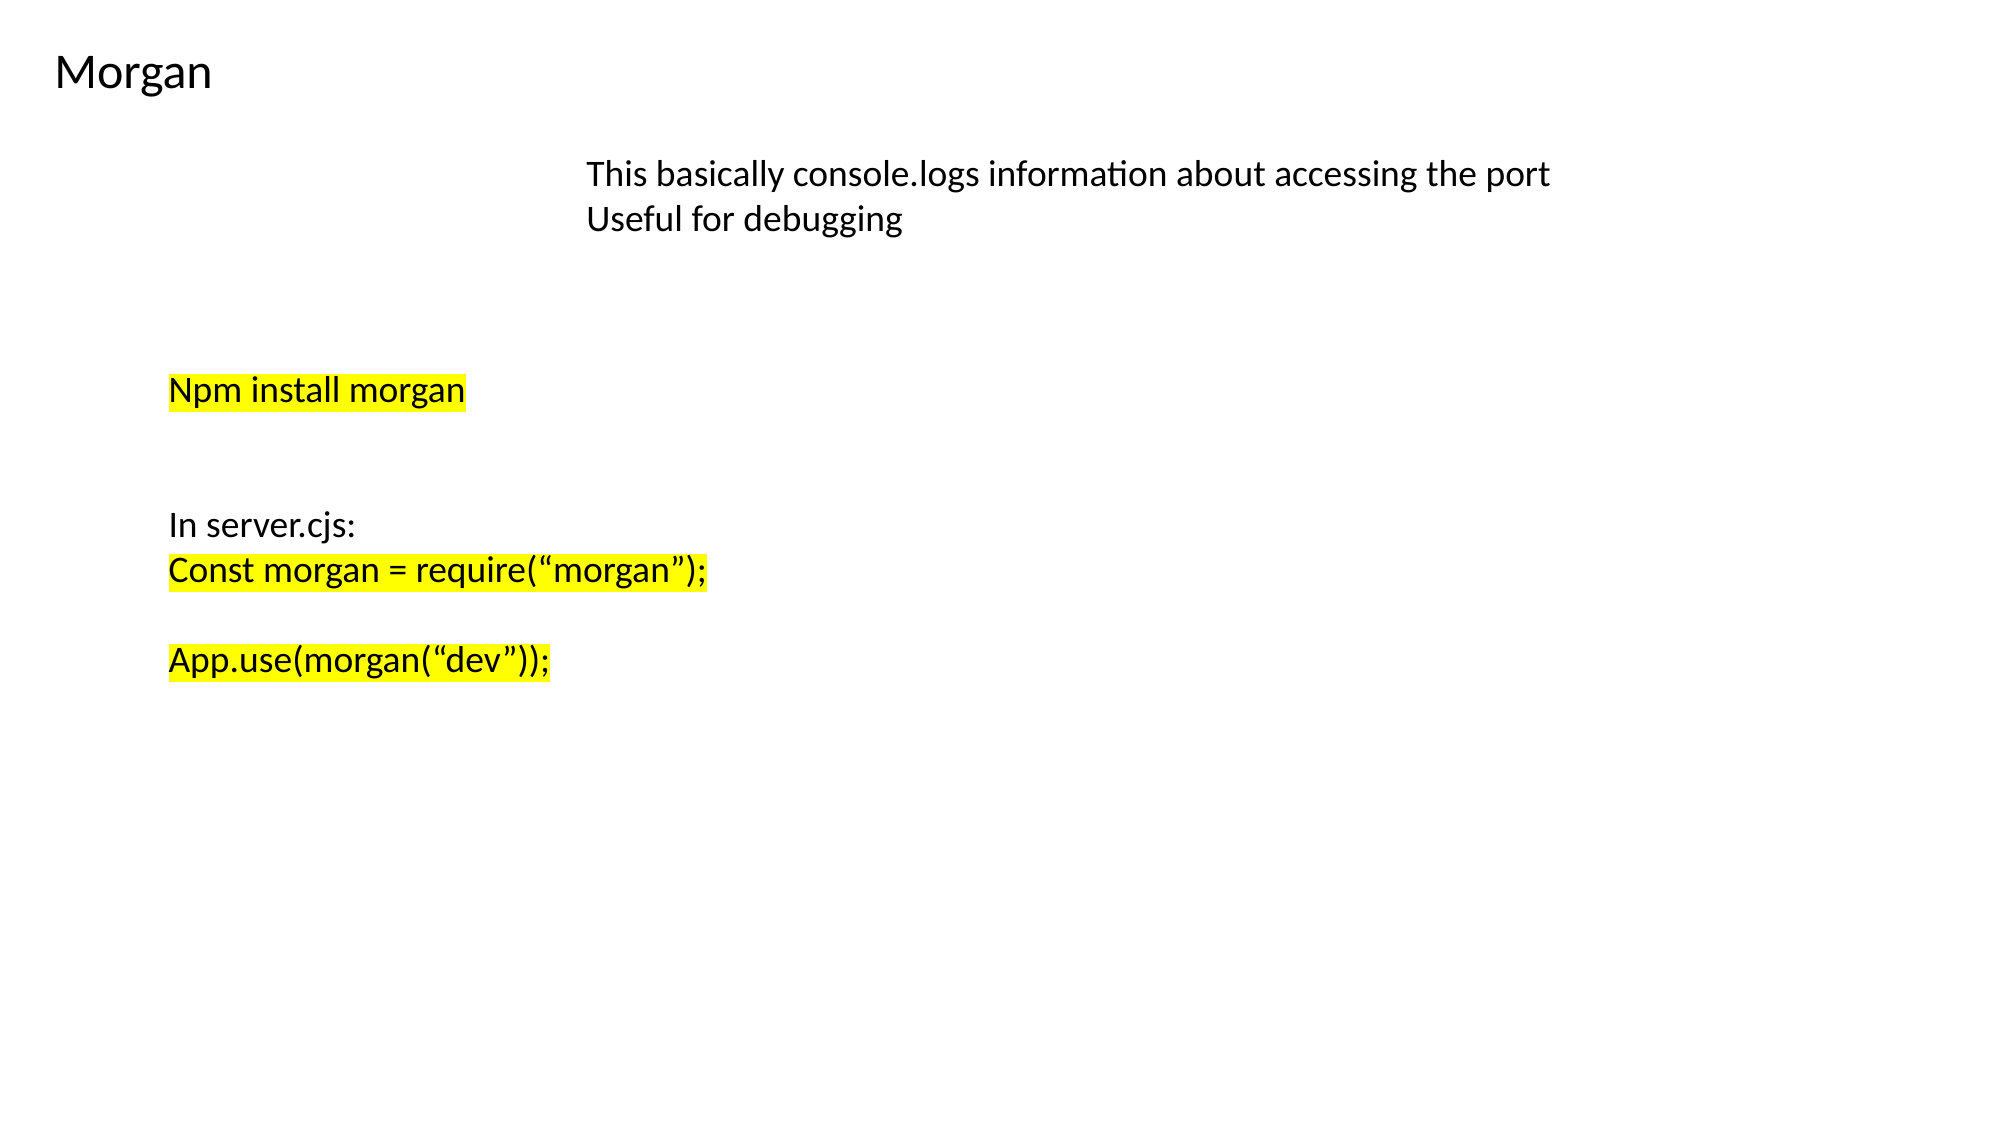

Morgan
This basically console.logs information about accessing the port
Useful for debugging
Npm install morgan

In server.cjs:
Const morgan = require(“morgan”);

App.use(morgan(“dev”));